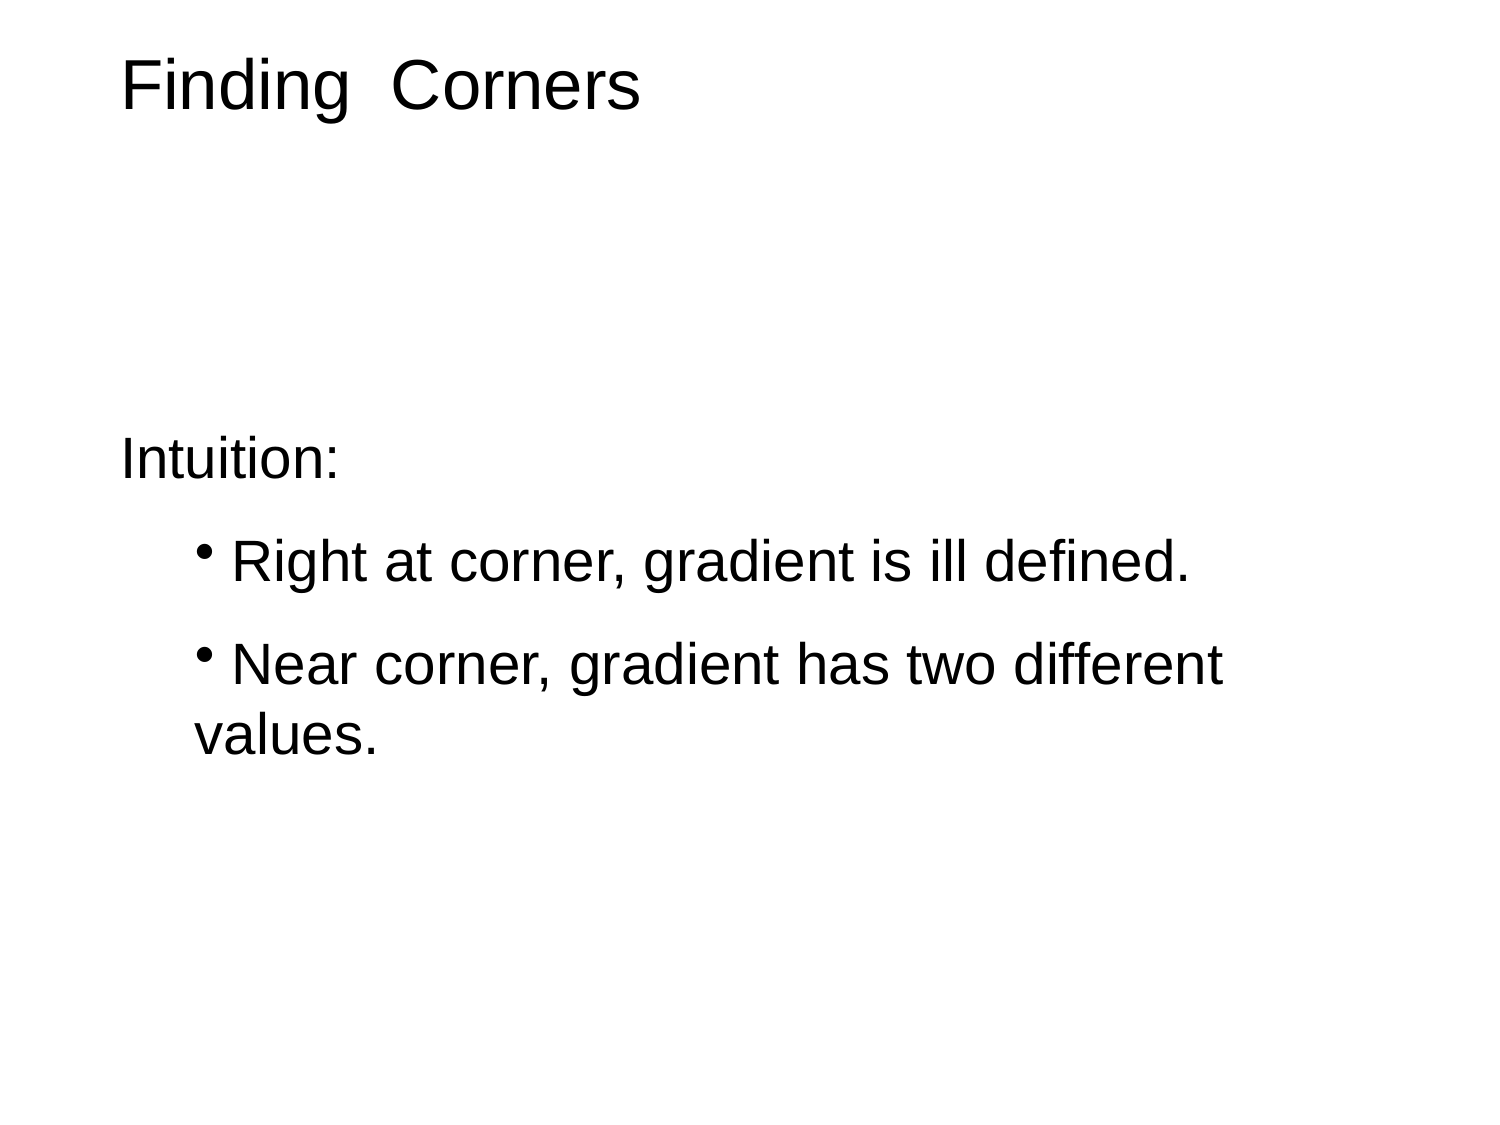

# Finding  Corners
Intuition:
 Right at corner, gradient is ill defined.
 Near corner, gradient has two different values.